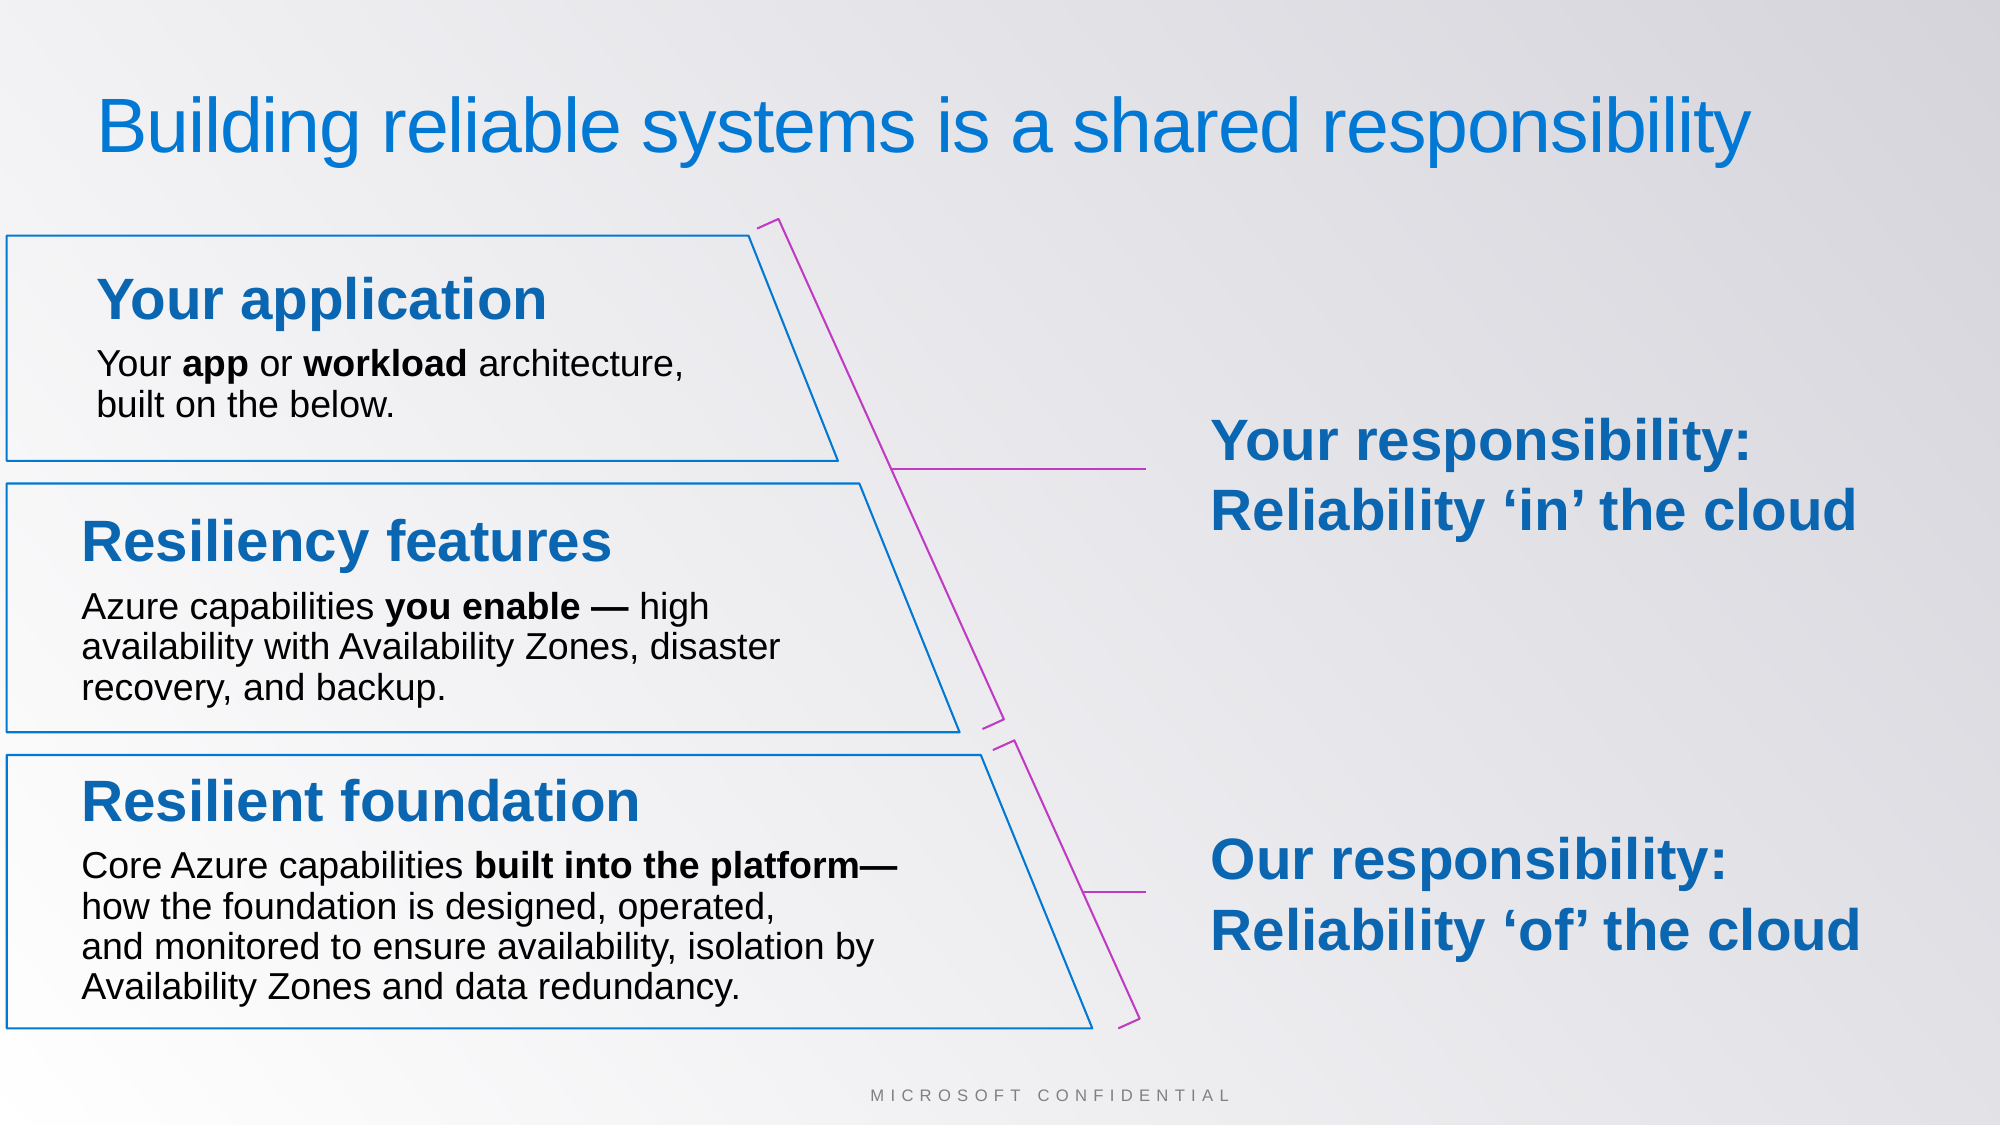

INSTRUCTION:

Replace slide 8 in Executive Summary Presentation deck.

Delete this instruction once added to IP Kit.
# Building reliable systems is a shared responsibility

Your application
Your app or workload architecture,
built on the below.
Your responsibility:
Reliability ‘in’ the cloud

Resiliency features
Azure capabilities you enable — high availability with Availability Zones, disaster recovery, and backup.

Resilient foundation
Core Azure capabilities built into the platform—
how the foundation is designed, operated,
and monitored to ensure availability, isolation by Availability Zones and data redundancy.
Our responsibility: Reliability ‘of’ the cloud